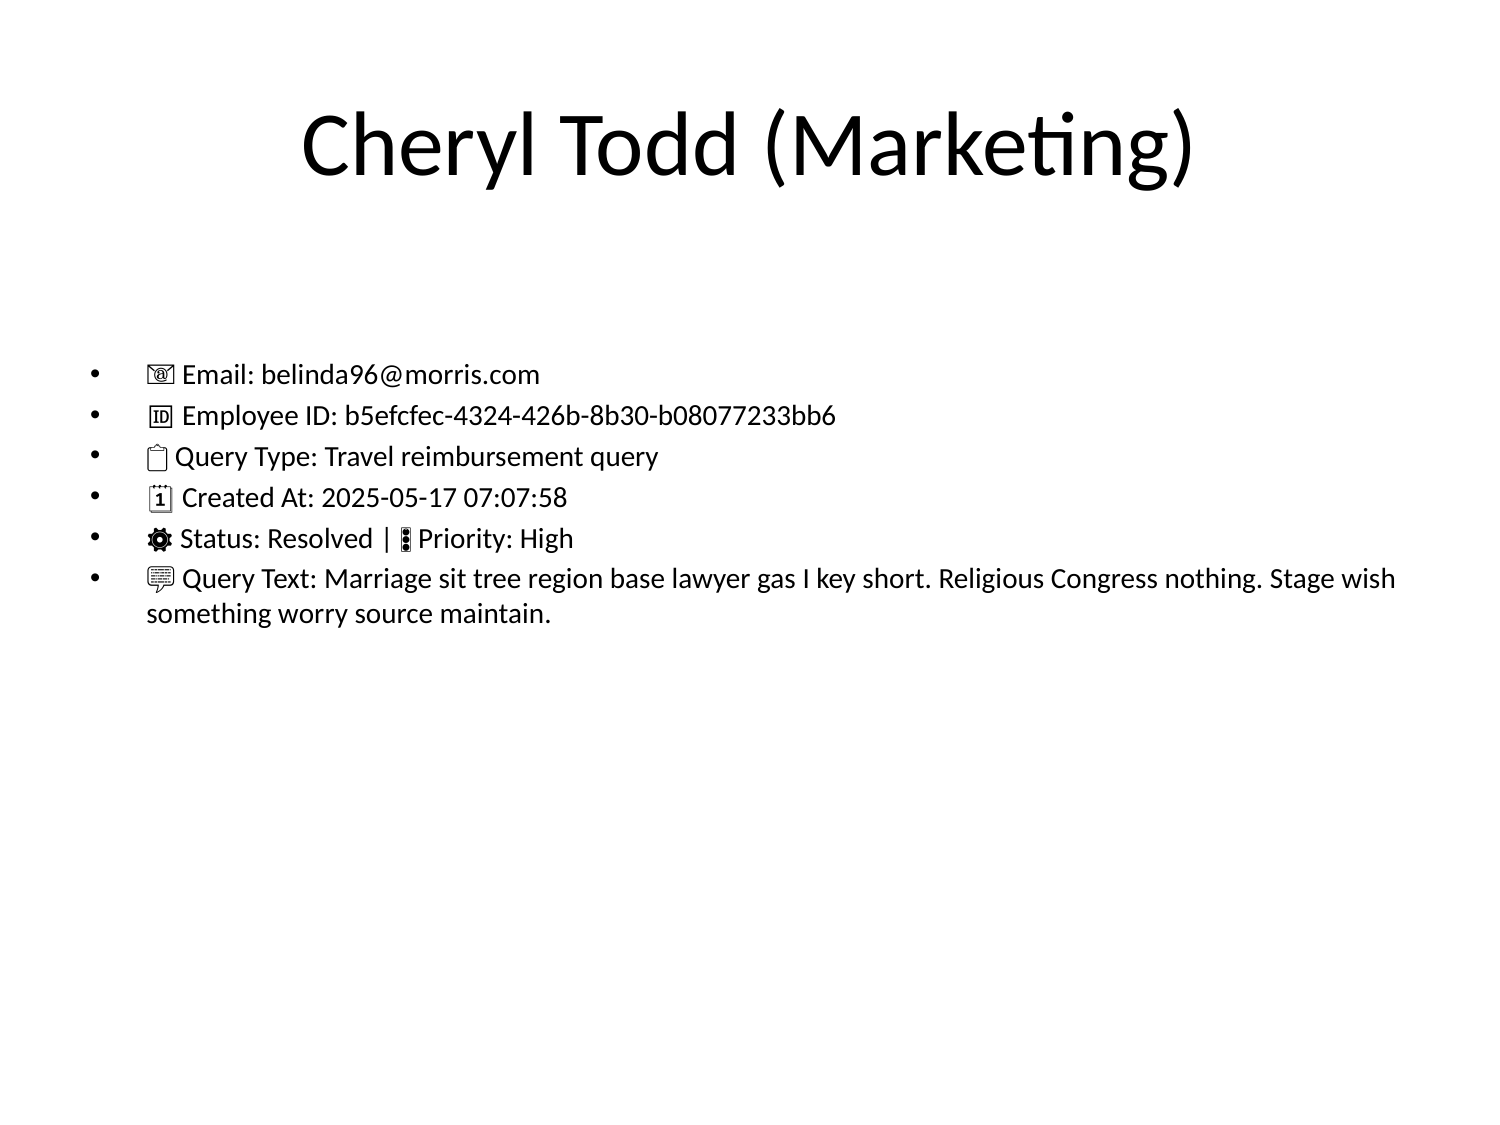

# Cheryl Todd (Marketing)

📧 Email: belinda96@morris.com
🆔 Employee ID: b5efcfec-4324-426b-8b30-b08077233bb6
📋 Query Type: Travel reimbursement query
🗓 Created At: 2025-05-17 07:07:58
⚙ Status: Resolved | 🚦 Priority: High
💬 Query Text: Marriage sit tree region base lawyer gas I key short. Religious Congress nothing. Stage wish something worry source maintain.